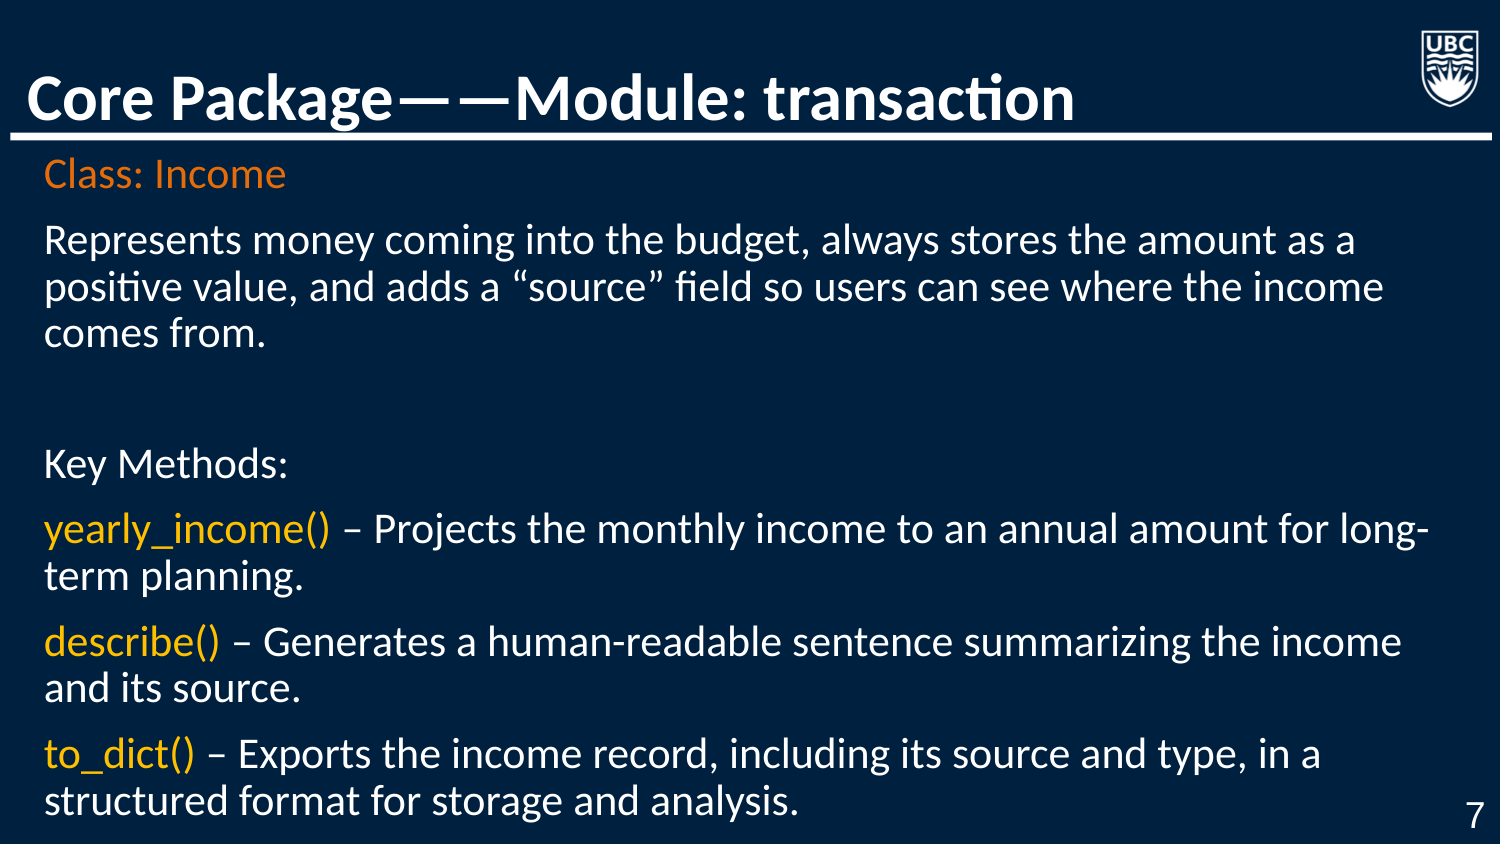

# Core Package——Module: transaction
Class: Income
Represents money coming into the budget, always stores the amount as a positive value, and adds a “source” field so users can see where the income comes from.

Key Methods:
yearly_income() – Projects the monthly income to an annual amount for long-term planning.
describe() – Generates a human-readable sentence summarizing the income and its source.
to_dict() – Exports the income record, including its source and type, in a structured format for storage and analysis.